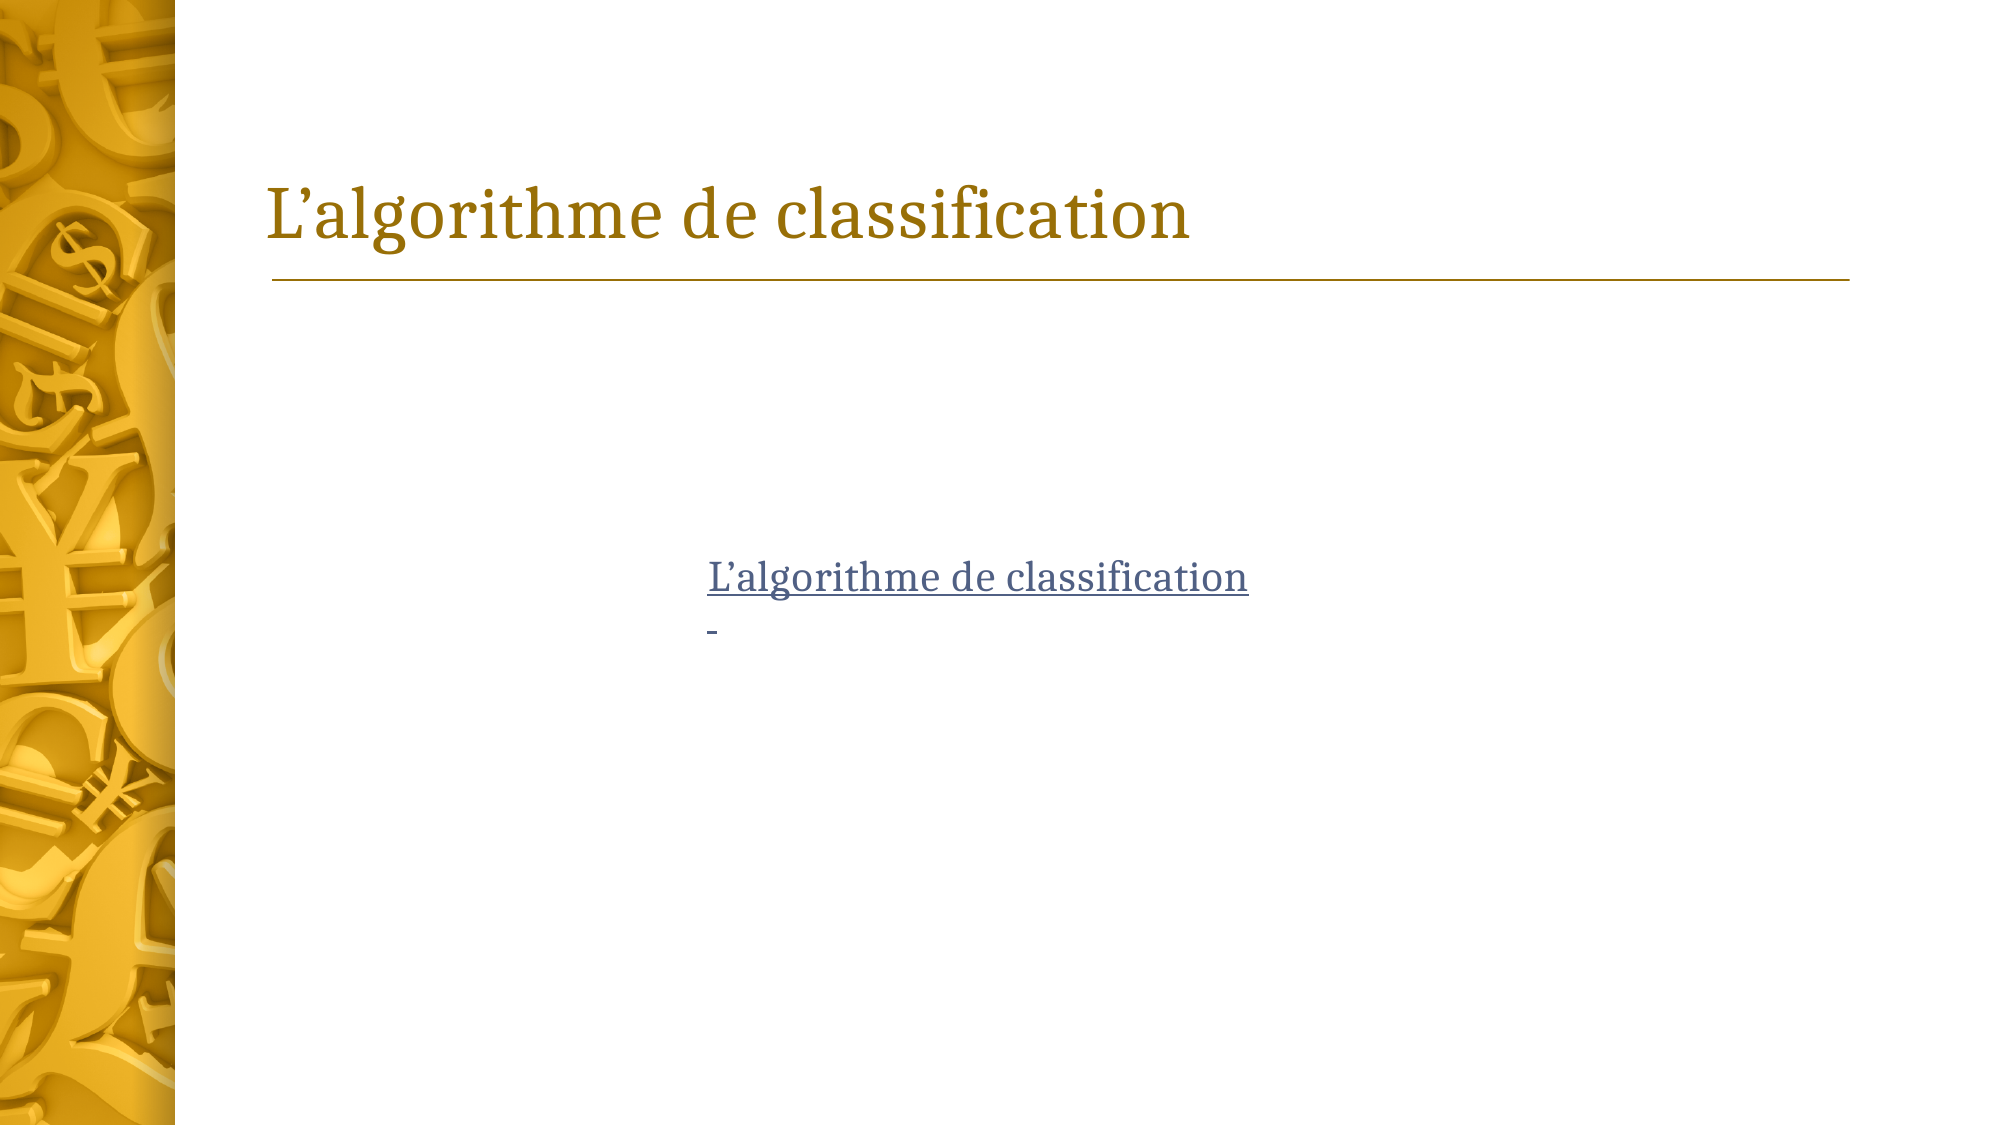

# L’algorithme de classification
L’algorithme de classification